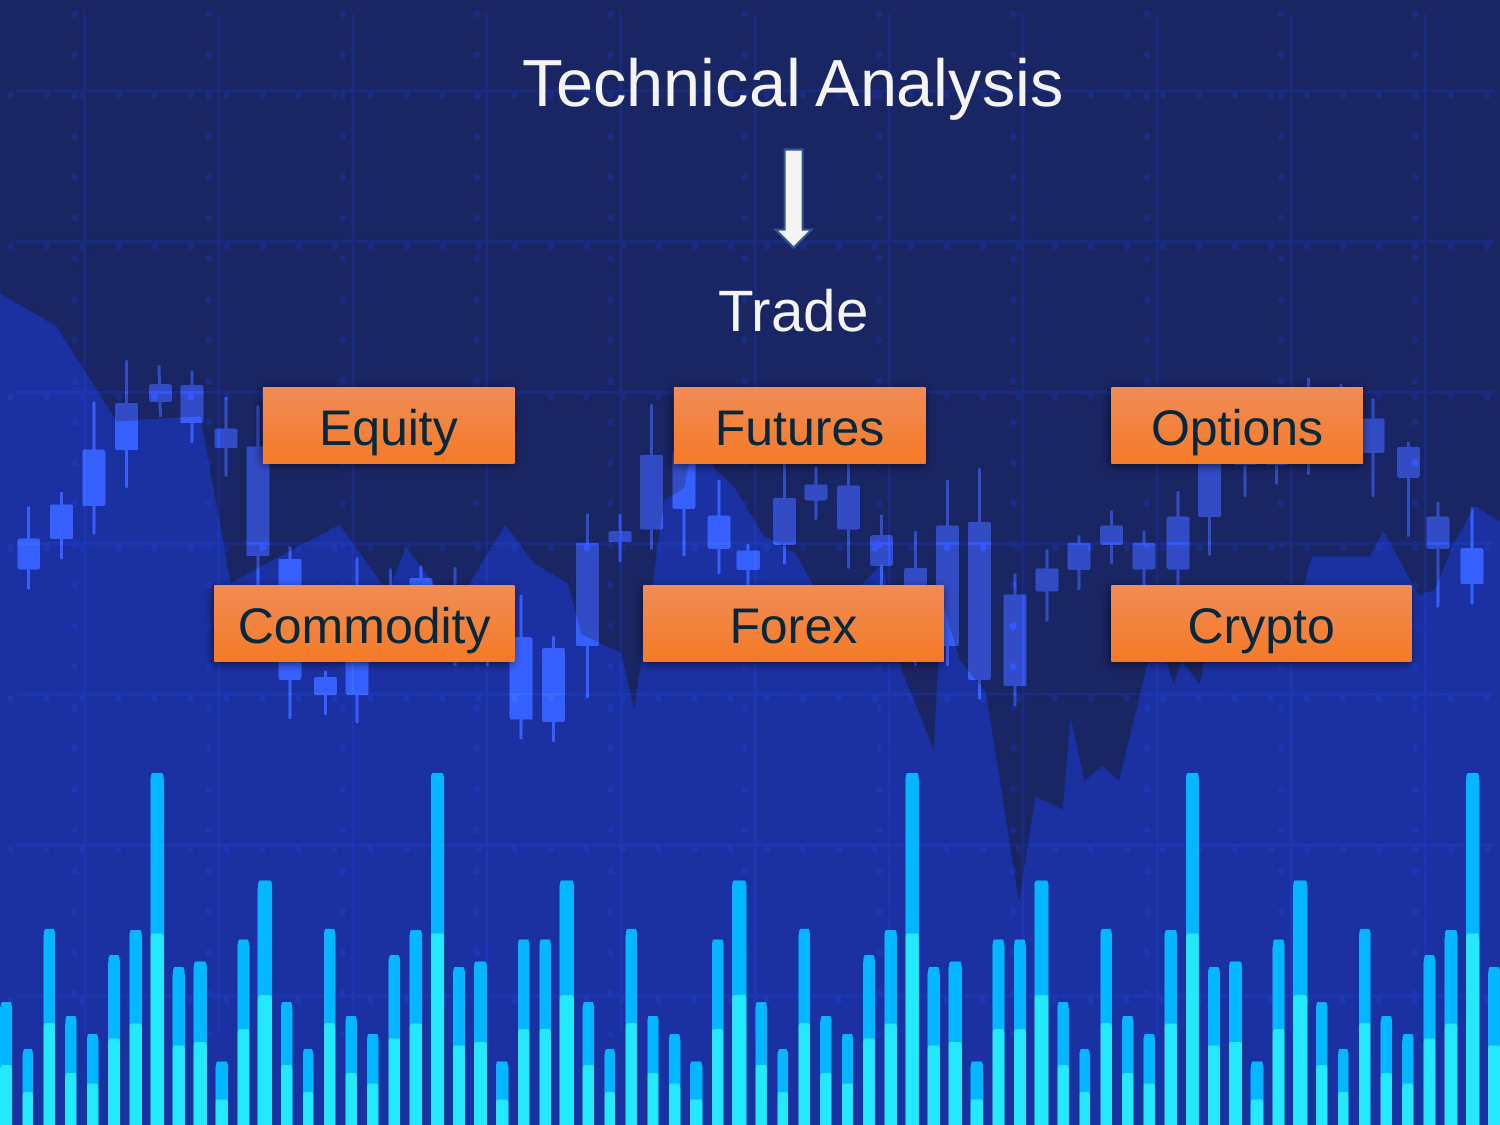

Technical Analysis

Trade
Options
Futures
Equity
Commodity
Forex
Crypto